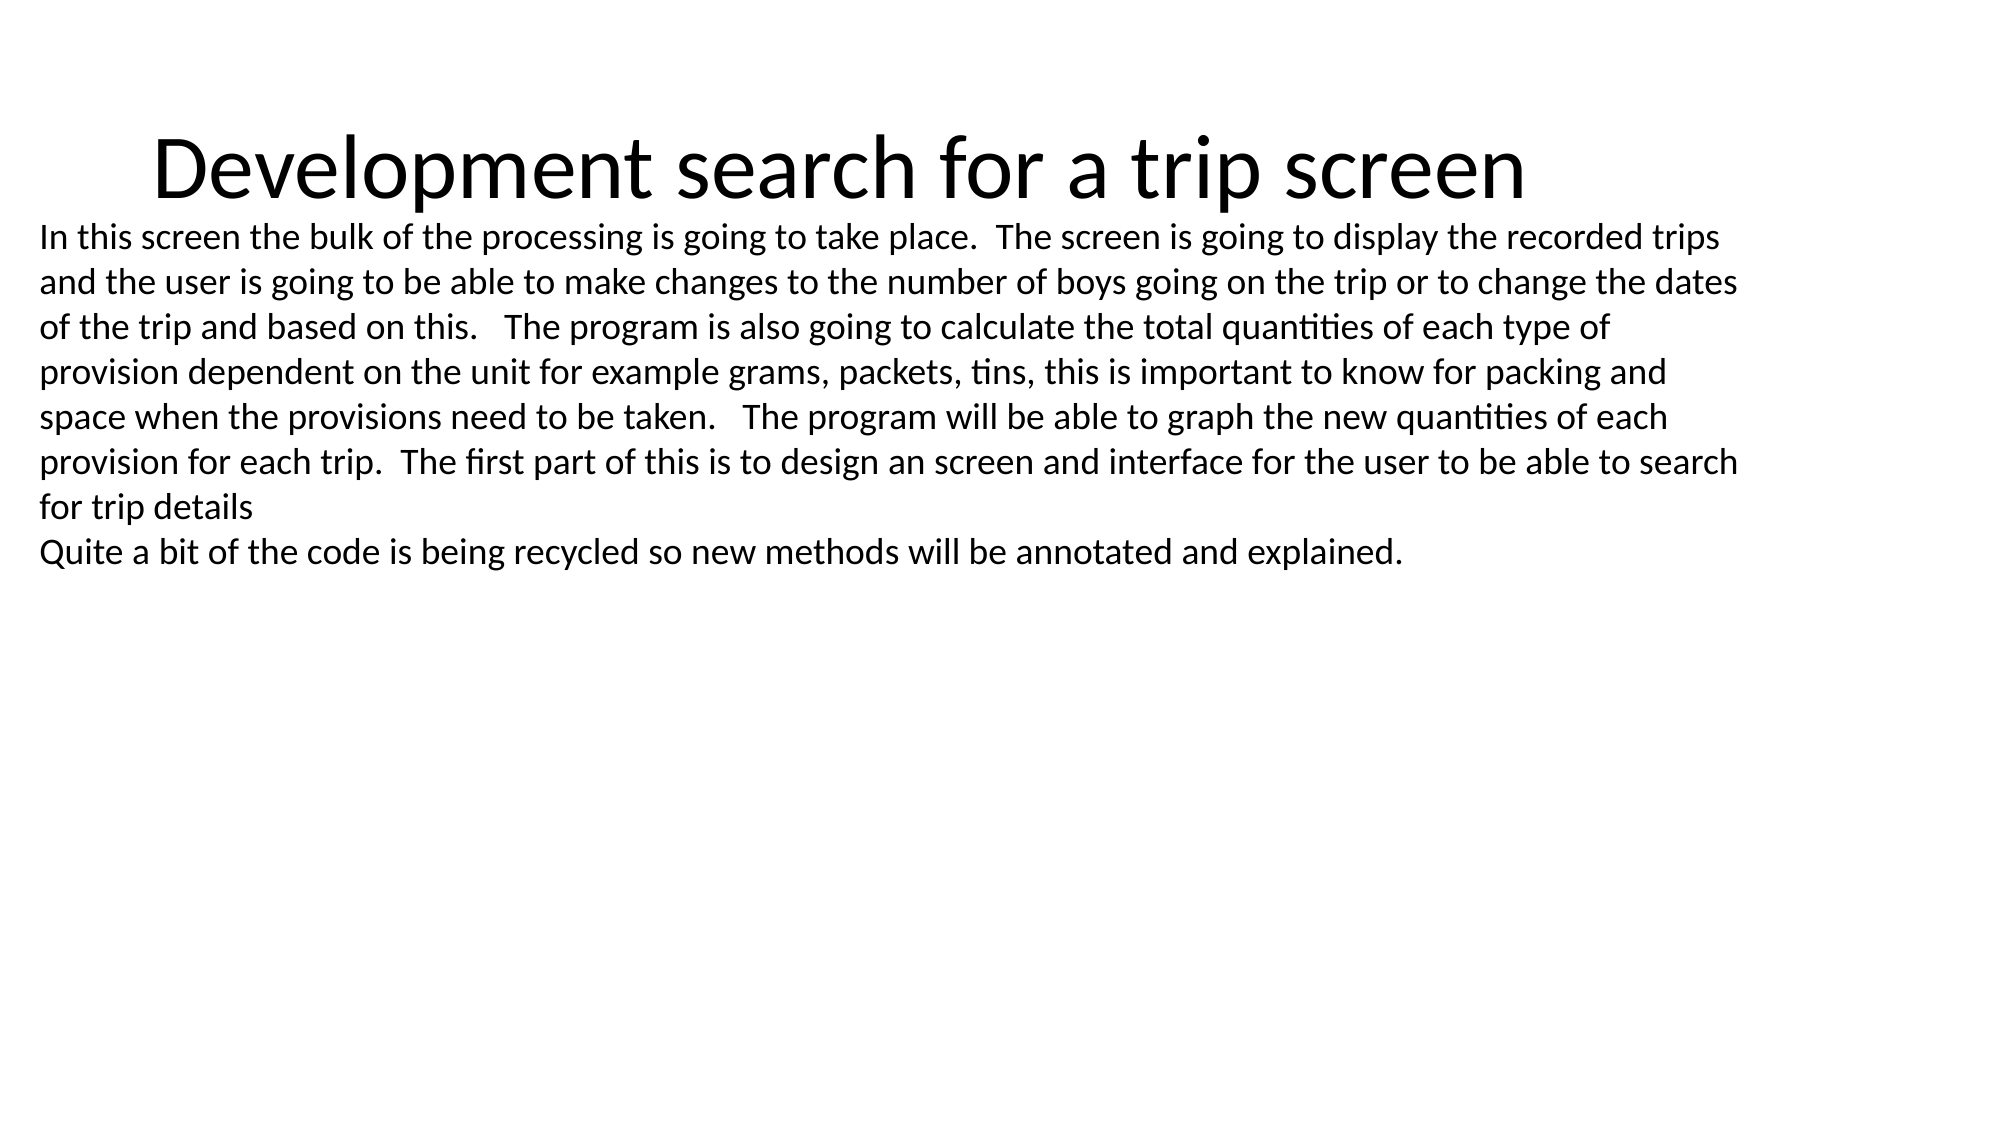

# Development search for a trip screen
In this screen the bulk of the processing is going to take place.  The screen is going to display the recorded trips and the user is going to be able to make changes to the number of boys going on the trip or to change the dates of the trip and based on this.   The program is also going to calculate the total quantities of each type of provision dependent on the unit for example grams, packets, tins, this is important to know for packing and space when the provisions need to be taken.   The program will be able to graph the new quantities of each provision for each trip.  The first part of this is to design an screen and interface for the user to be able to search for trip details
Quite a bit of the code is being recycled so new methods will be annotated and explained.